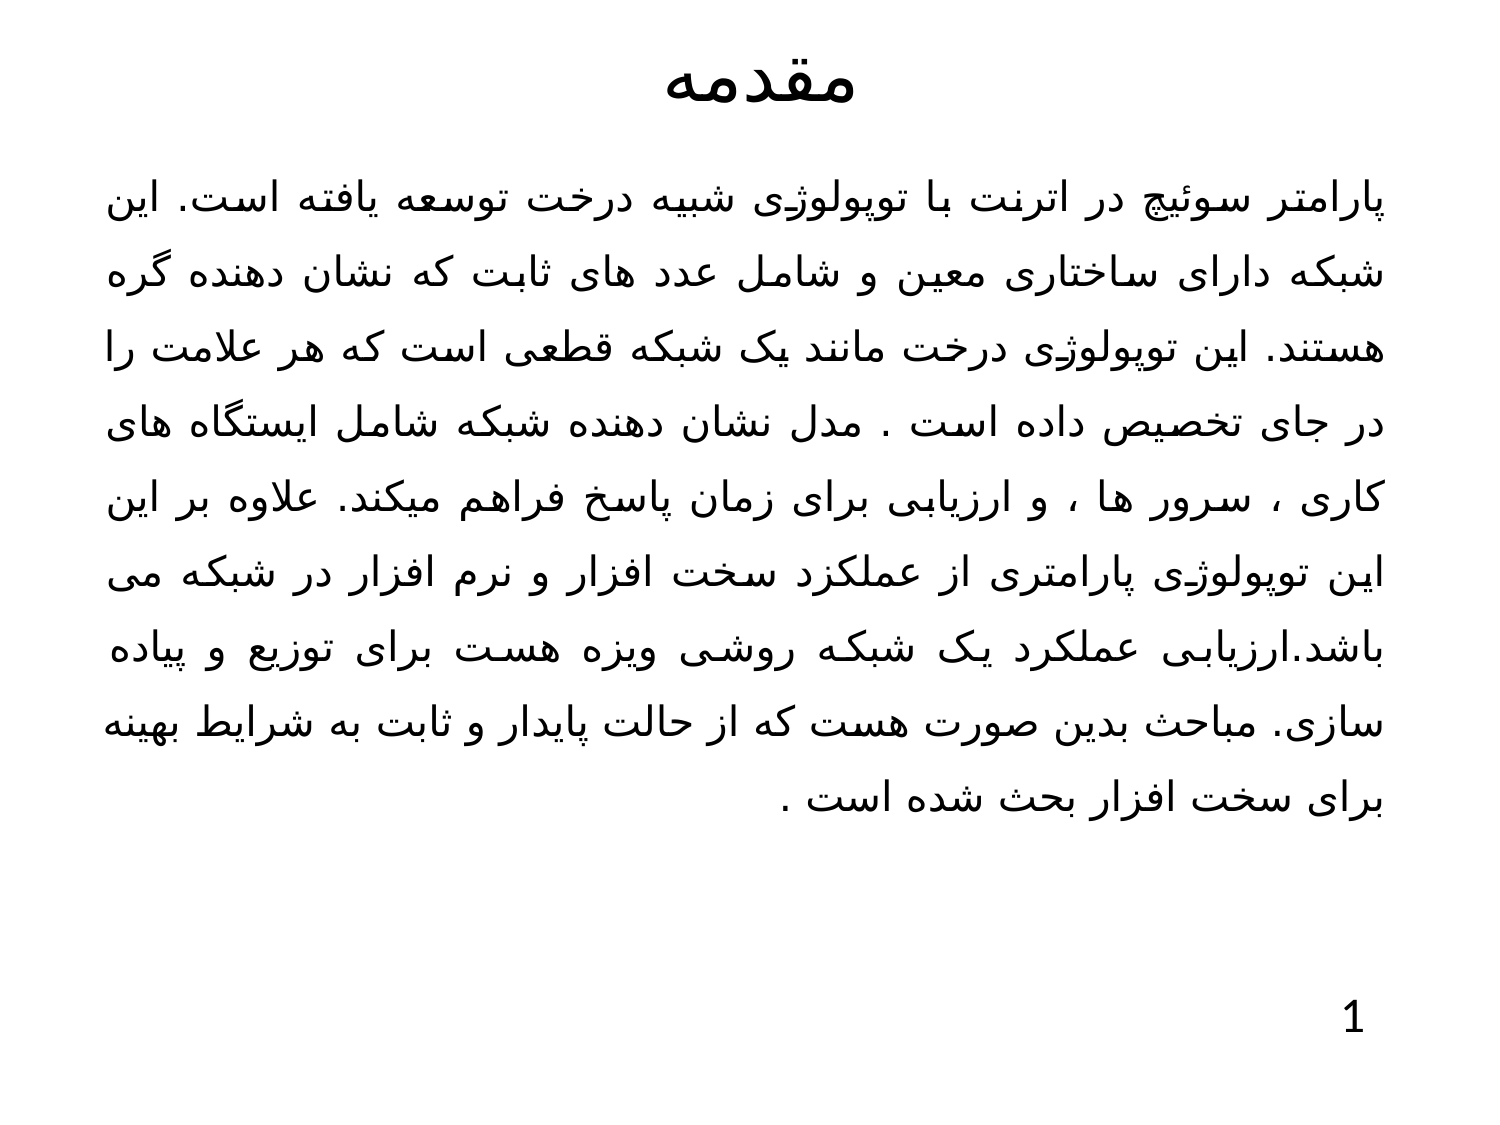

مقدمه
پارامتر سوئیچ در اترنت با توپولوژی شبیه درخت توسعه یافته است. این شبکه دارای ساختاری معین و شامل عدد های ثابت که نشان دهنده گره هستند. این توپولوژی درخت مانند یک شبکه قطعی است که هر علامت را در جای تخصیص داده است . مدل نشان دهنده شبکه شامل ایستگاه های کاری ، سرور ها ، و ارزیابی برای زمان پاسخ فراهم میکند. علاوه بر این این توپولوژی پارامتری از عملکزد سخت افزار و نرم افزار در شبکه می باشد.ارزیابی عملکرد یک شبکه روشی ویزه هست برای توزیع و پیاده سازی. مباحث بدین صورت هست که از حالت پایدار و ثابت به شرایط بهینه برای سخت افزار بحث شده است .

1